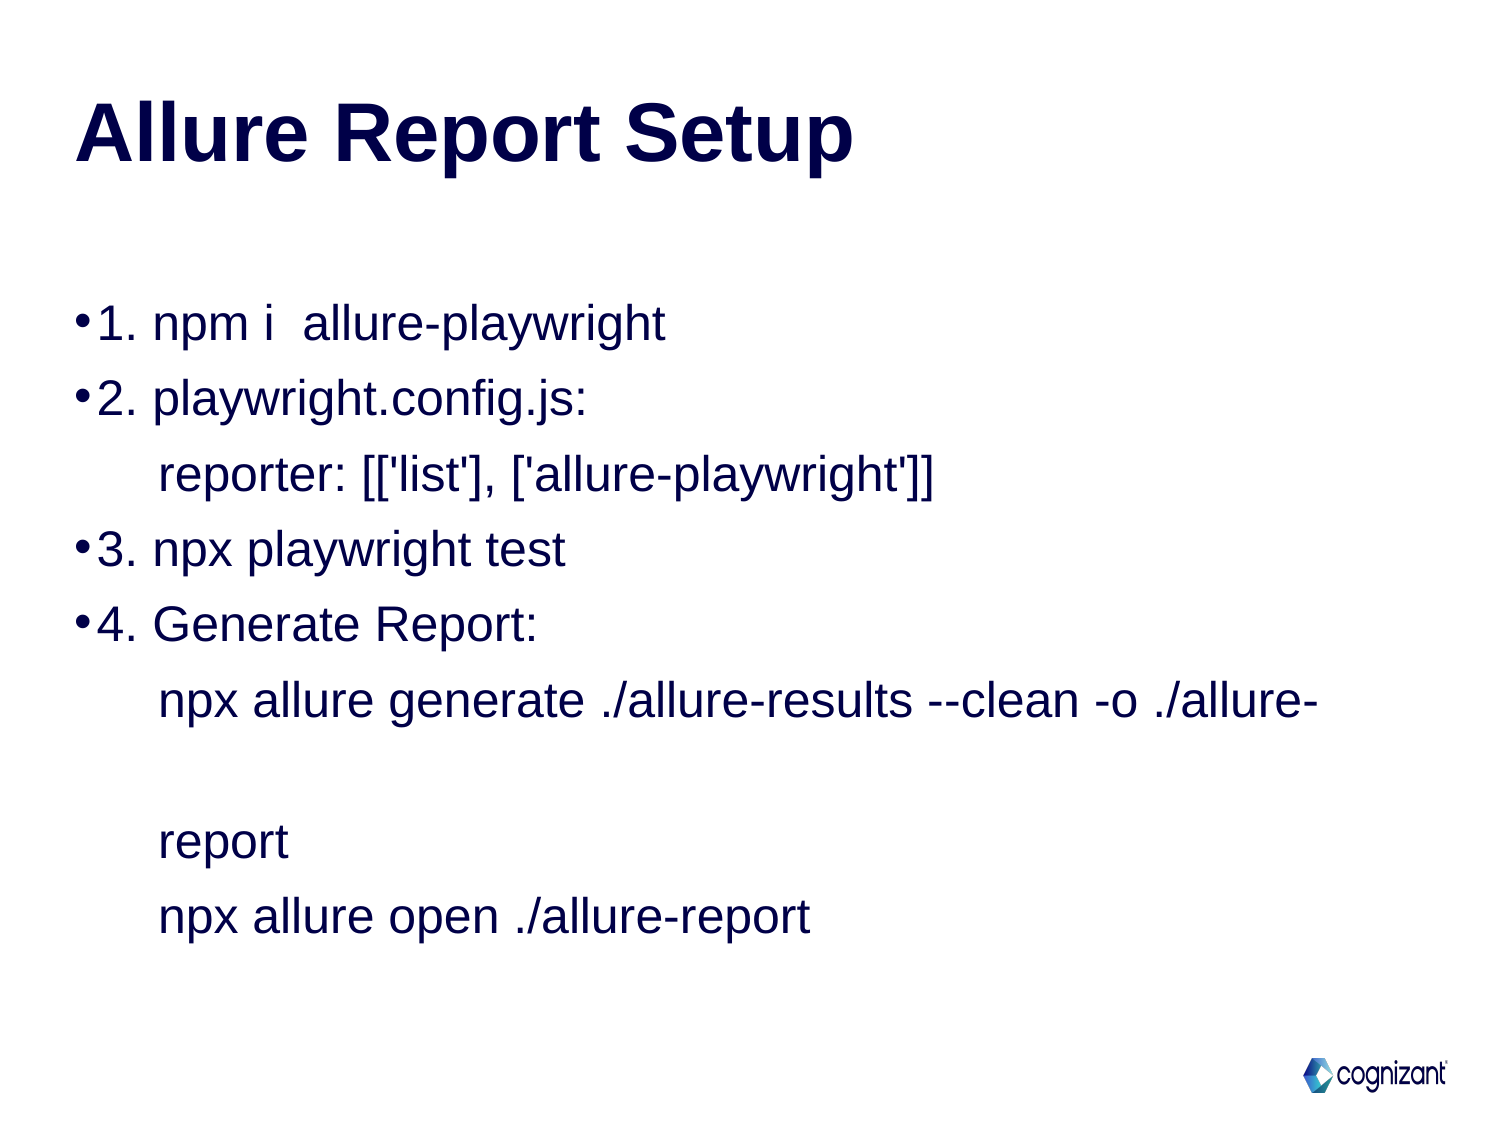

# Allure Report Setup
1. npm i  allure-playwright
2. playwright.config.js:
      reporter: [['list'], ['allure-playwright']]
3. npx playwright test
4. Generate Report:
      npx allure generate ./allure-results --clean -o ./allure-
      report
      npx allure open ./allure-report